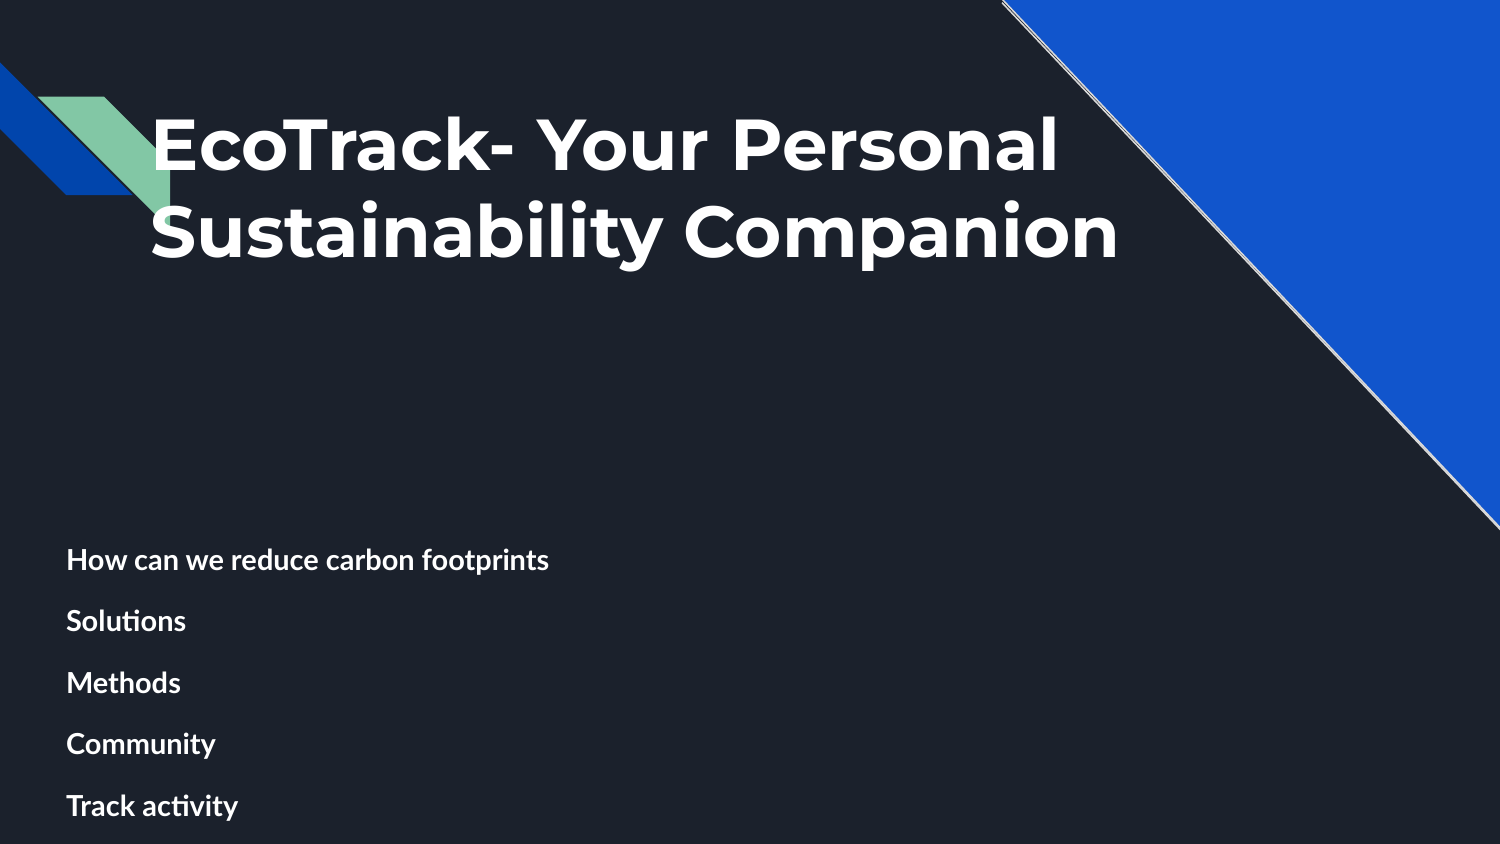

# EcoTrack- Your Personal Sustainability Companion
How can we reduce carbon footprints
Solutions
Methods
Community
Track activity